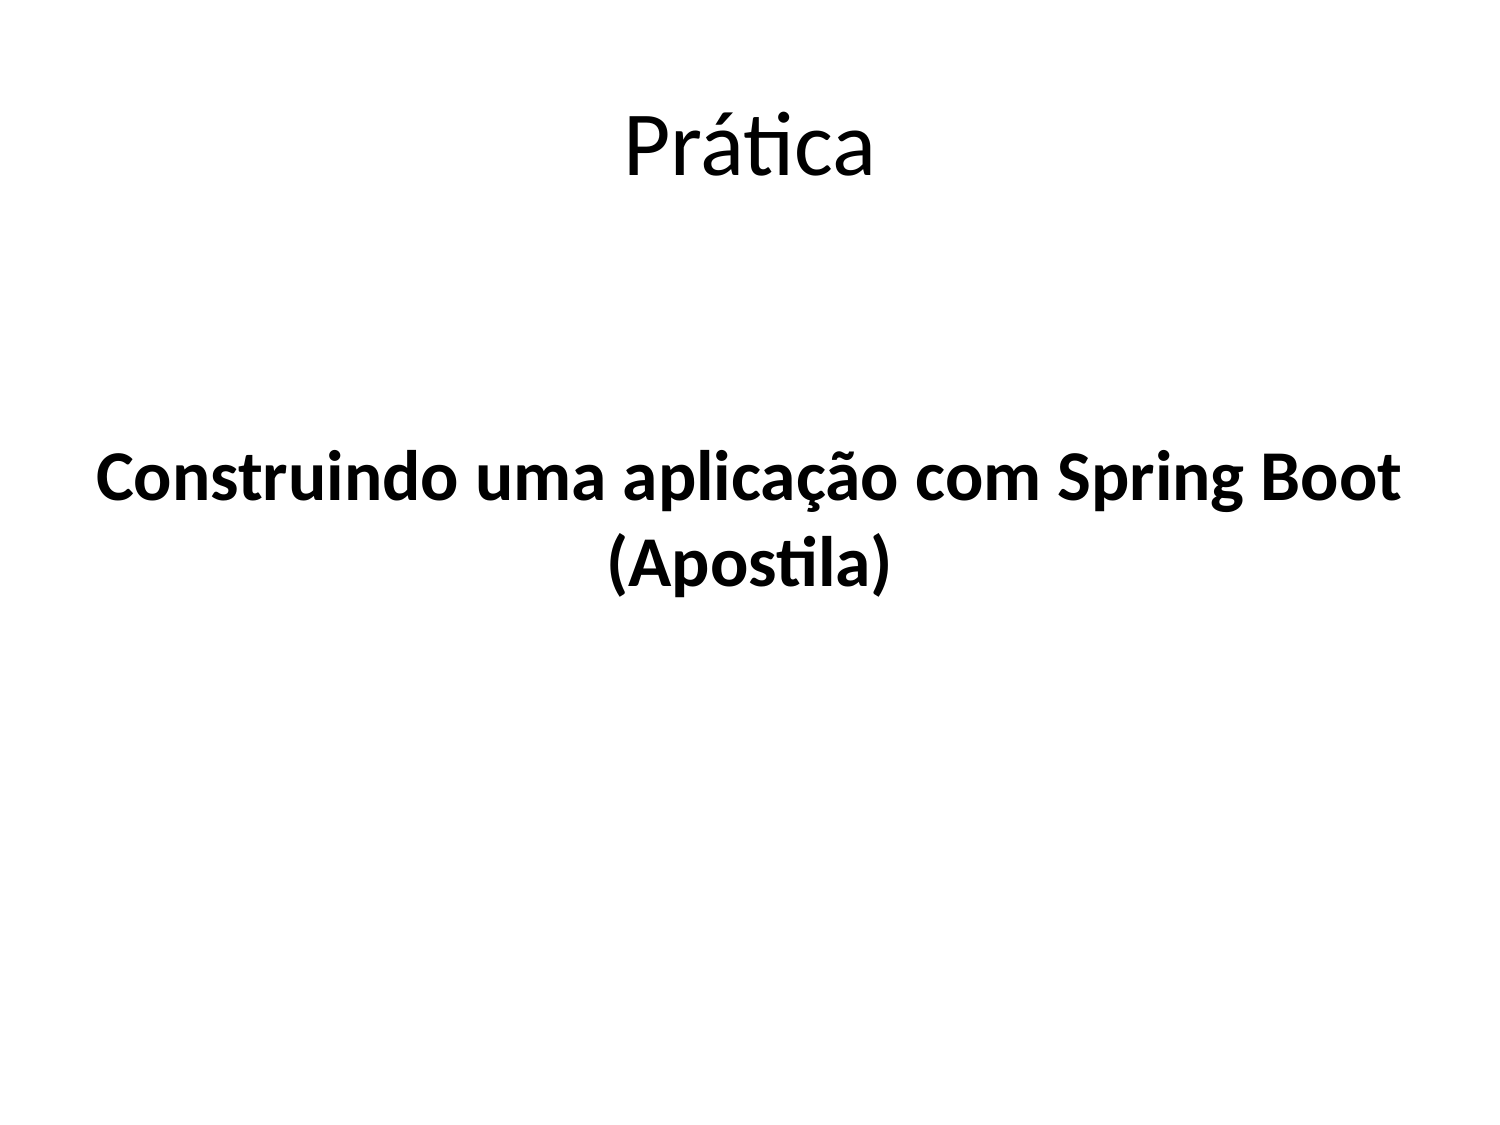

Prática
# Construindo uma aplicação com Spring Boot (Apostila)